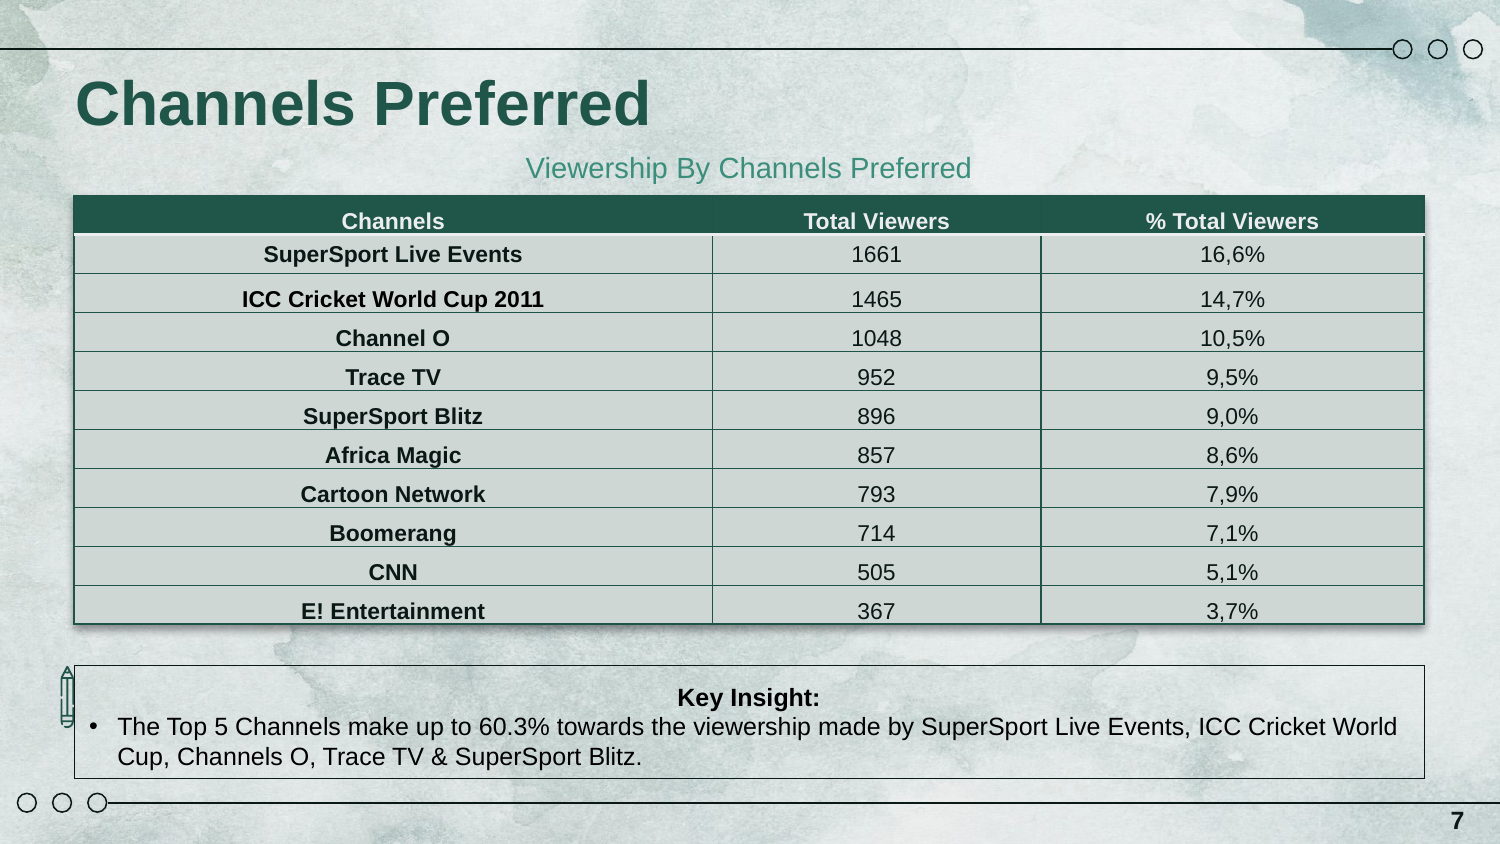

# Channels Preferred
Viewership By Channels Preferred
| Channels | Total Viewers | % Total Viewers |
| --- | --- | --- |
| SuperSport Live Events | 1661 | 16,6% |
| ICC Cricket World Cup 2011 | 1465 | 14,7% |
| Channel O | 1048 | 10,5% |
| Trace TV | 952 | 9,5% |
| SuperSport Blitz | 896 | 9,0% |
| Africa Magic | 857 | 8,6% |
| Cartoon Network | 793 | 7,9% |
| Boomerang | 714 | 7,1% |
| CNN | 505 | 5,1% |
| E! Entertainment | 367 | 3,7% |

Key Insight:
The Top 5 Channels make up to 60.3% towards the viewership made by SuperSport Live Events, ICC Cricket World Cup, Channels O, Trace TV & SuperSport Blitz.
7